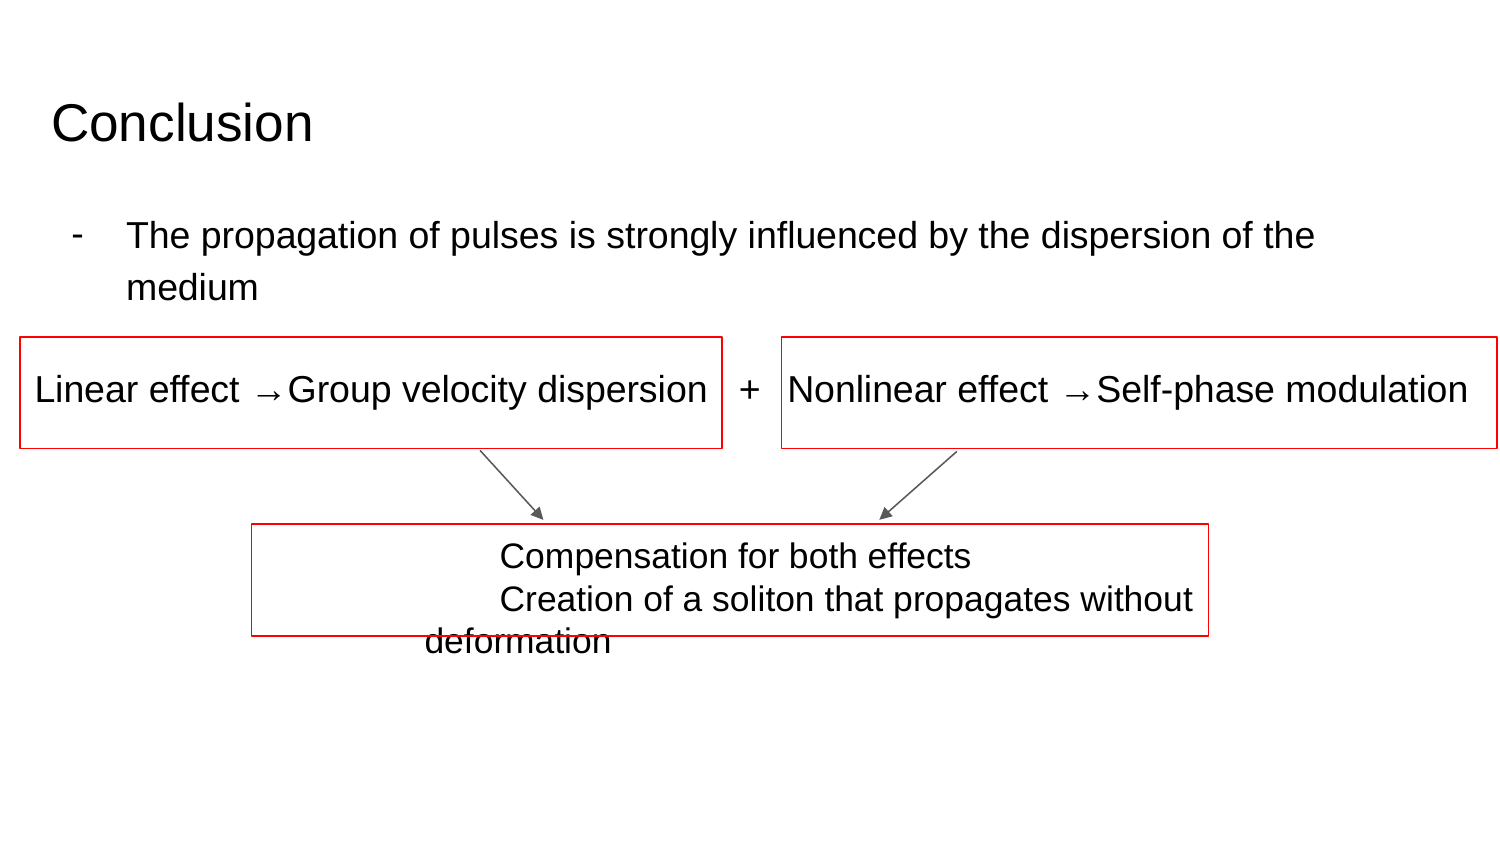

# Conclusion
The propagation of pulses is strongly influenced by the dispersion of the medium

Linear effect →Group velocity dispersion   +

Nonlinear effect →Self-phase modulation

Compensation for both effects
Creation of a soliton that propagates without deformation